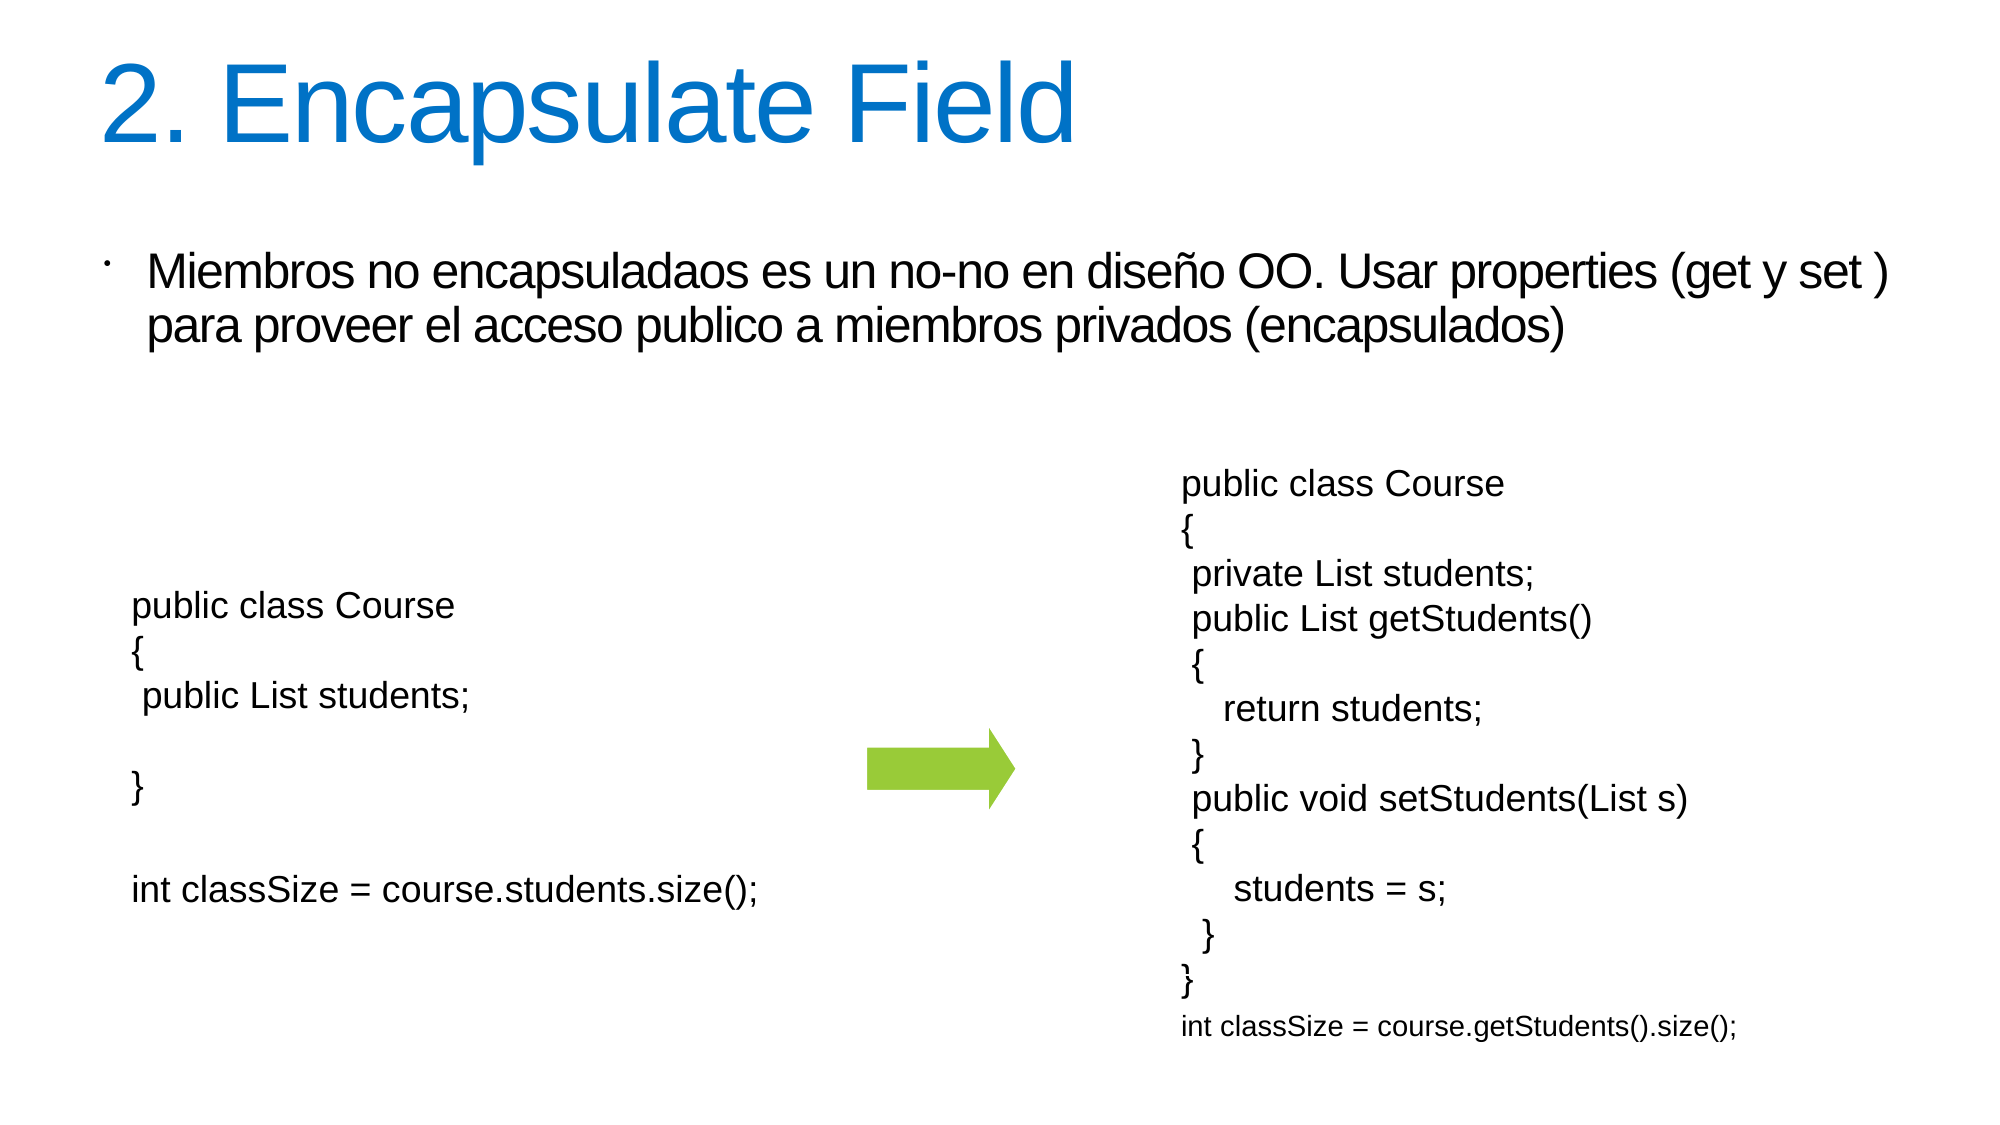

# 2. Encapsulate Field
Miembros no encapsuladaos es un no-no en diseño OO. Usar properties (get y set ) para proveer el acceso publico a miembros privados (encapsulados)
public class Course
{
 private List students;
 public List getStudents()
 {
    return students;
 }
 public void setStudents(List s)
 {
     students = s;
  }
}
public class Course
{
 public List students;

}

int classSize = course.students.size();
int classSize = course.getStudents().size();